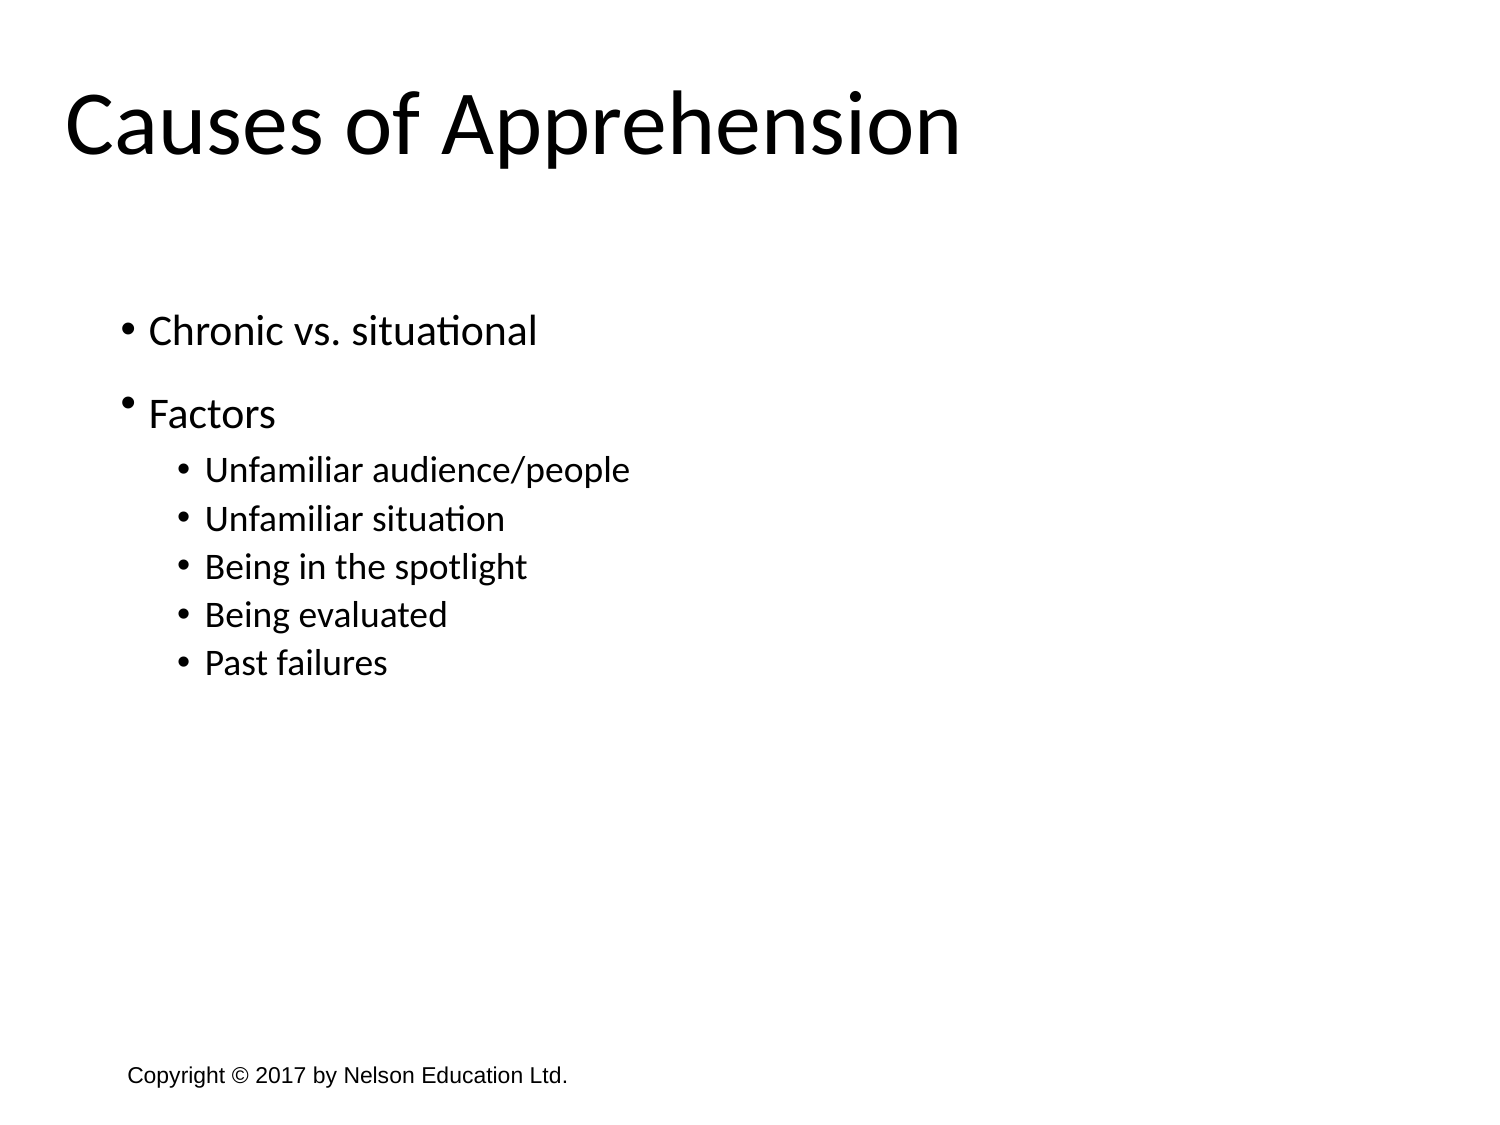

Causes of Apprehension
Chronic vs. situational
Factors
Unfamiliar audience/people
Unfamiliar situation
Being in the spotlight
Being evaluated
Past failures